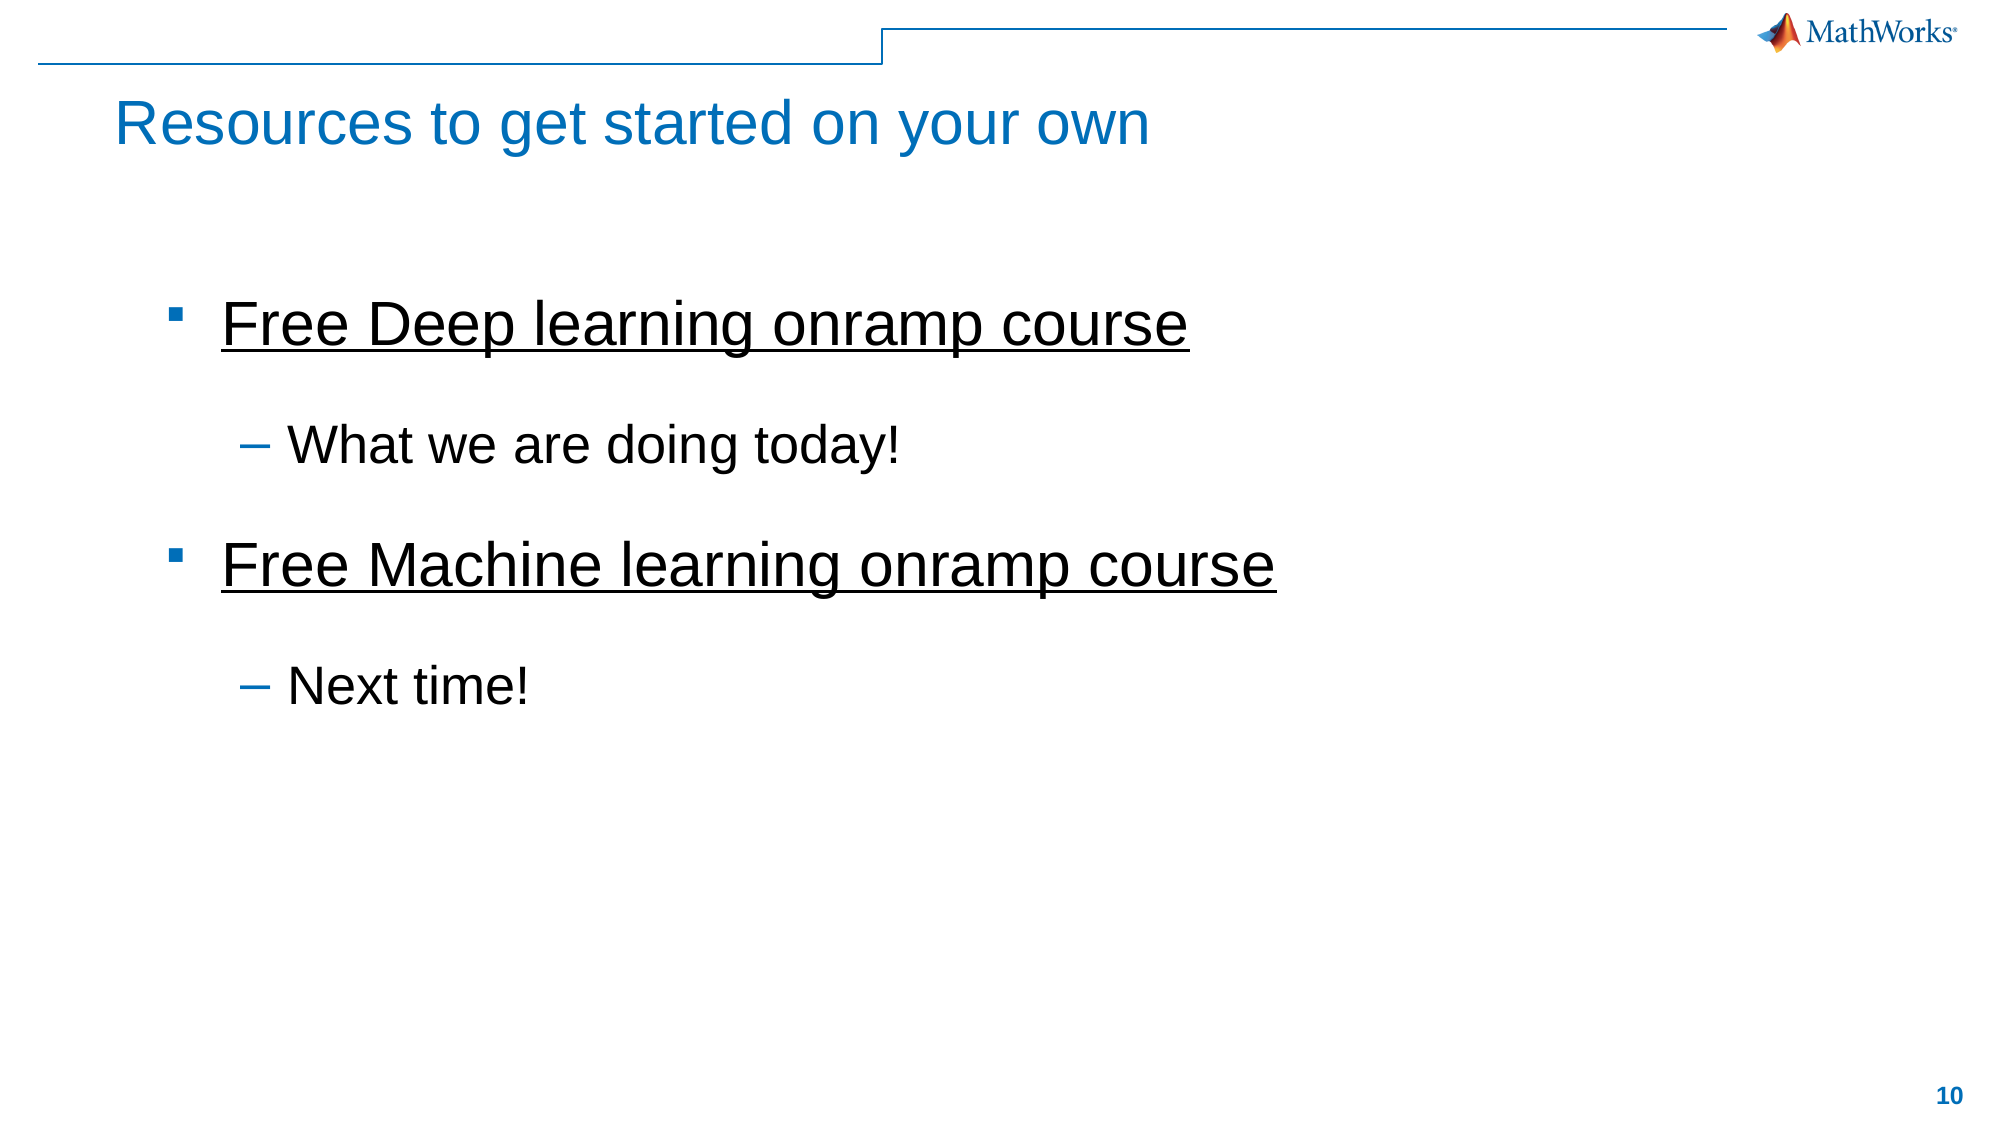

# Resources to get started on your own
Free Deep learning onramp course
What we are doing today!
Free Machine learning onramp course
Next time!